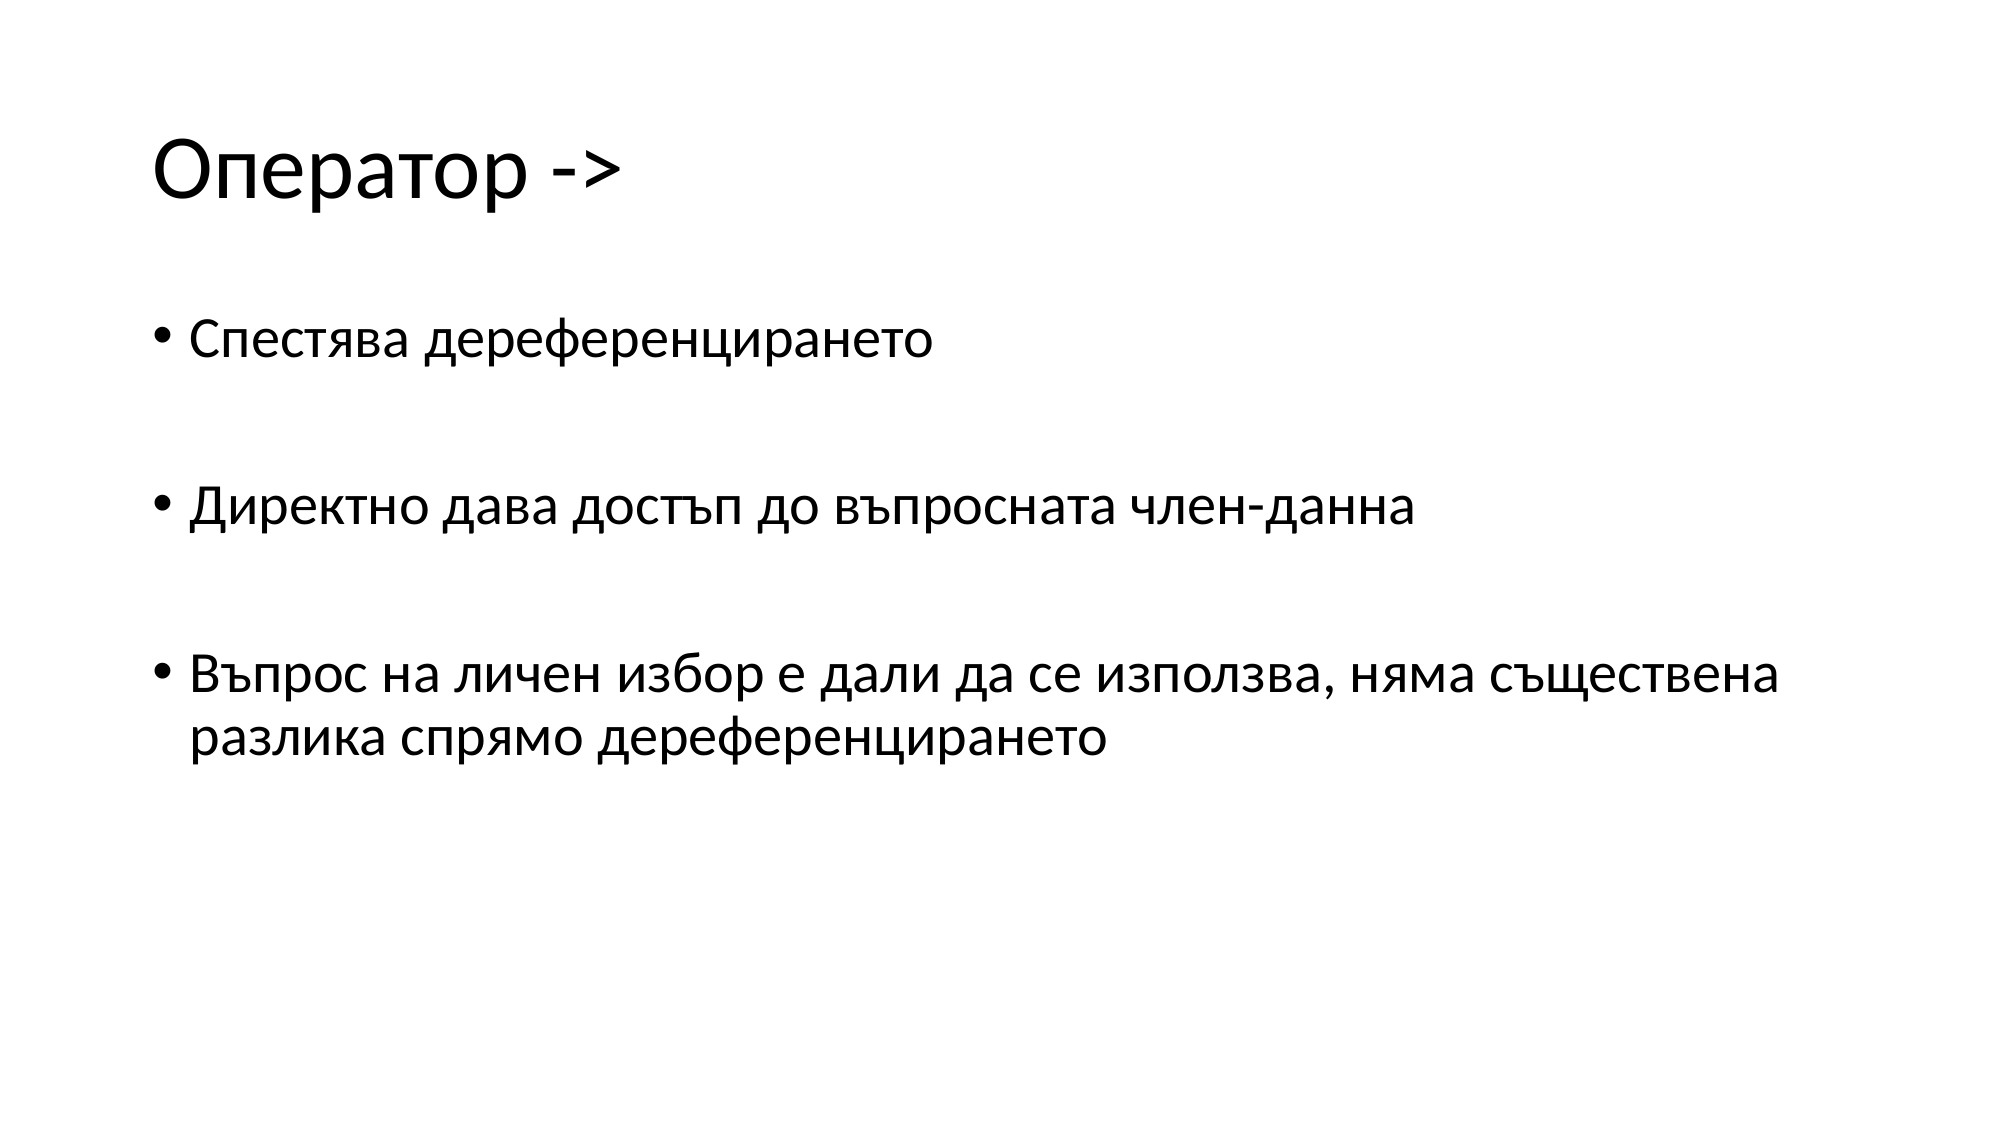

# Оператор ->
Спестява дереференцирането

Директно дава достъп до въпросната член-данна

Въпрос на личен избор е дали да се използва, няма съществена разлика спрямо дереференцирането